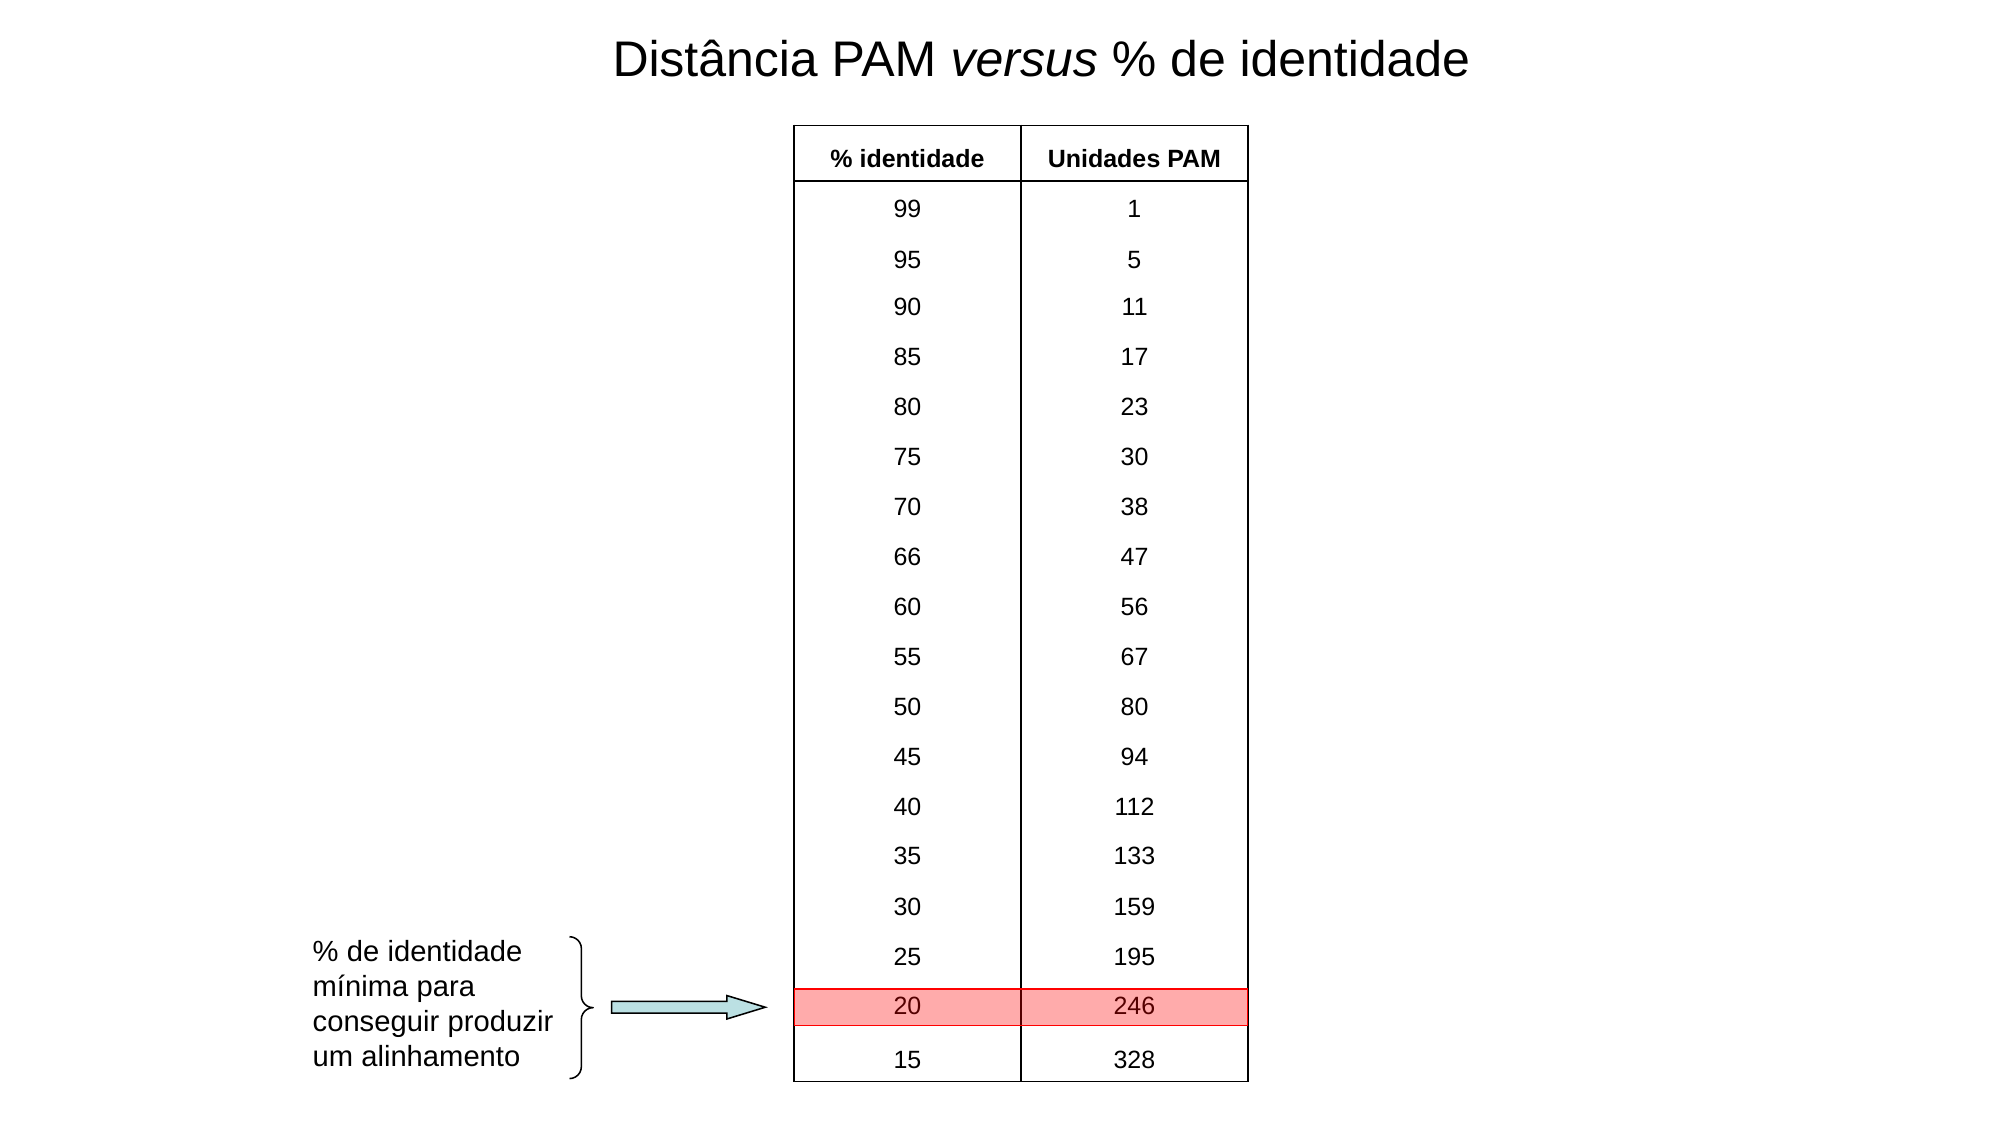

Distância PAM versus % de identidade
| % identidade | Unidades PAM |
| --- | --- |
| 99 | 1 |
| 95 | 5 |
| 90 | 11 |
| 85 | 17 |
| 80 | 23 |
| 75 | 30 |
| 70 | 38 |
| 66 | 47 |
| 60 | 56 |
| 55 | 67 |
| 50 | 80 |
| 45 | 94 |
| 40 | 112 |
| 35 | 133 |
| 30 | 159 |
| 25 | 195 |
| 20 | 246 |
| 15 | 328 |
% de identidade mínima para conseguir produzir um alinhamento